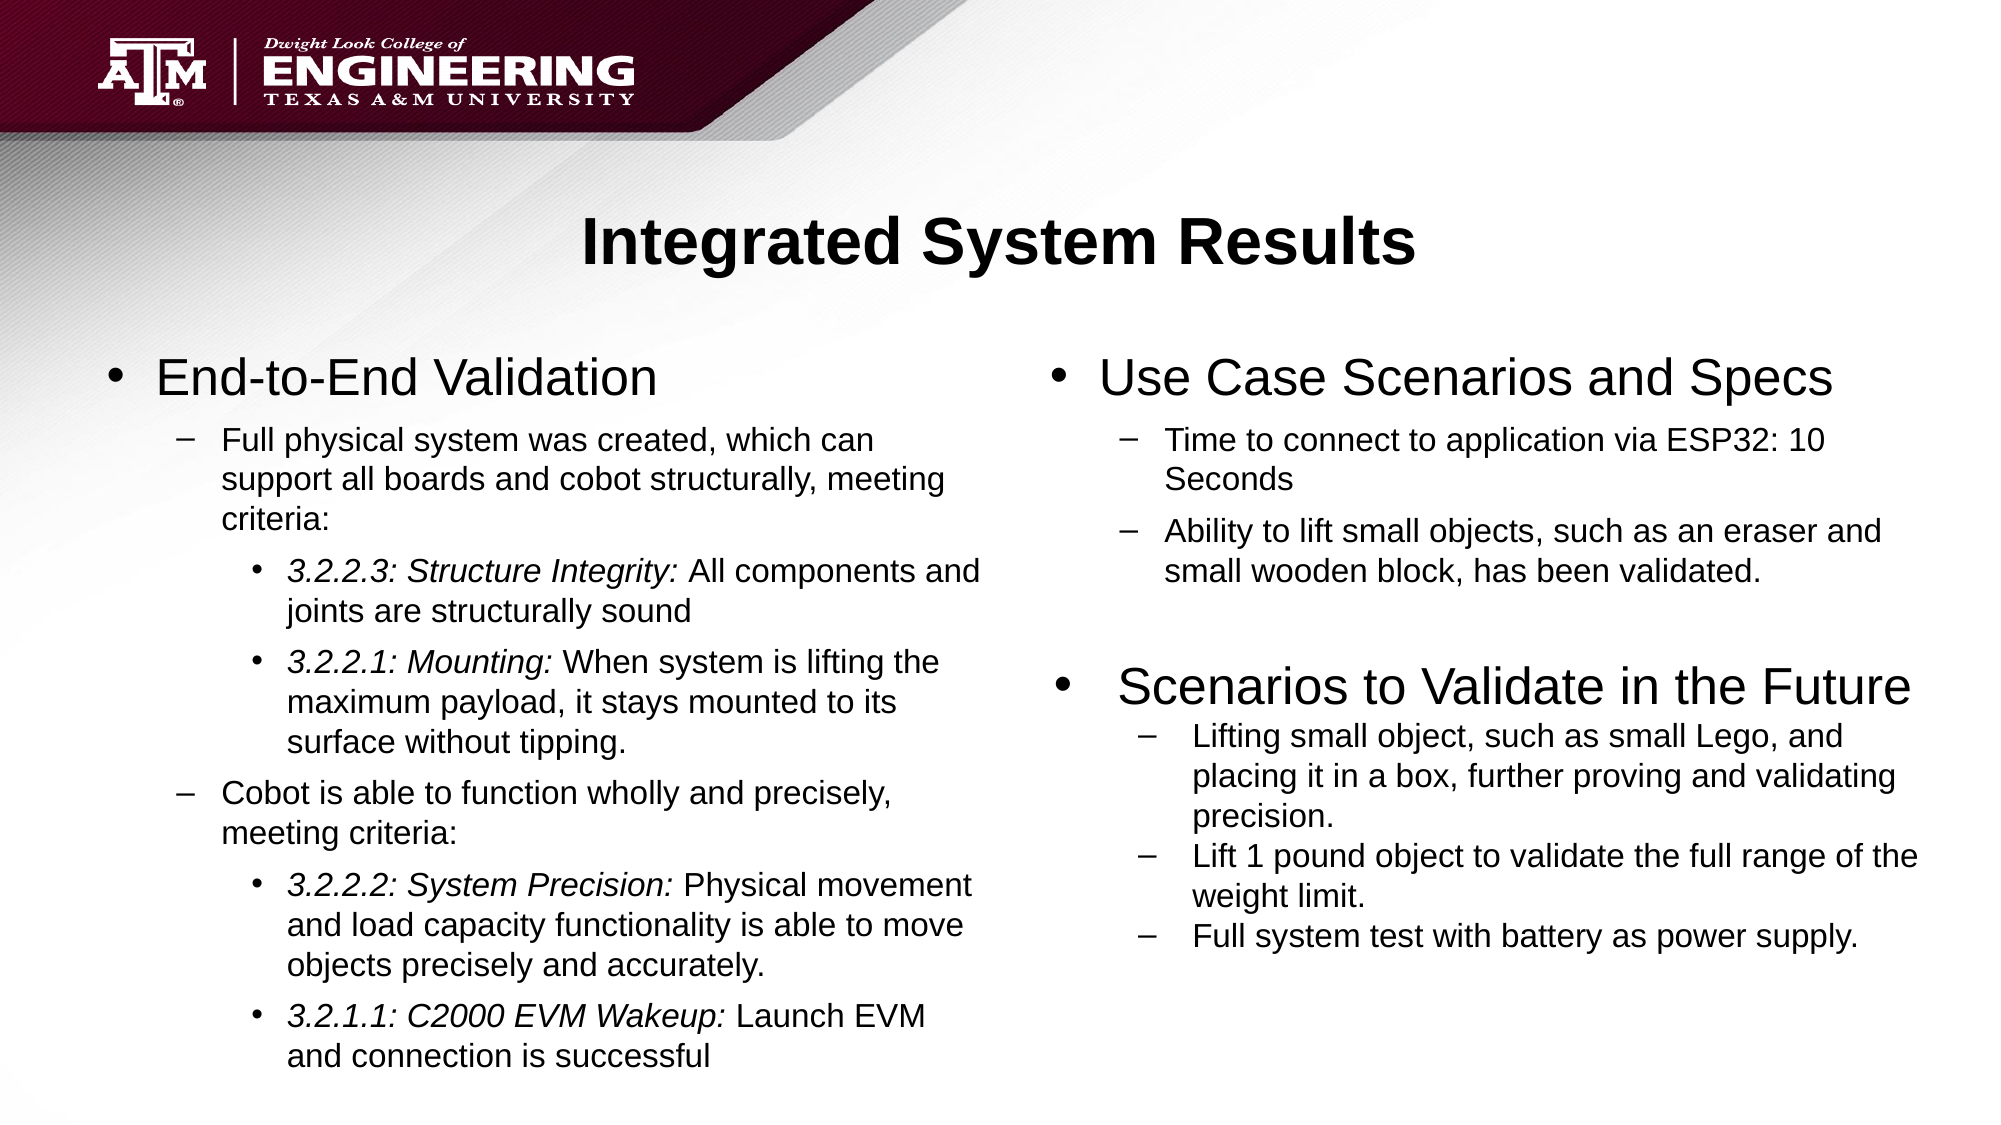

# Integrated System Results
End-to-End Validation
Full physical system was created, which can support all boards and cobot structurally, meeting criteria:
3.2.2.3: Structure Integrity: All components and joints are structurally sound
3.2.2.1: Mounting: When system is lifting the maximum payload, it stays mounted to its surface without tipping.
Cobot is able to function wholly and precisely, meeting criteria:
3.2.2.2: System Precision: Physical movement and load capacity functionality is able to move objects precisely and accurately.
3.2.1.1: C2000 EVM Wakeup: Launch EVM and connection is successful
Use Case Scenarios and Specs
Time to connect to application via ESP32: 10 Seconds
Ability to lift small objects, such as an eraser and small wooden block, has been validated.

Scenarios to Validate in the Future
Lifting small object, such as small Lego, and placing it in a box, further proving and validating precision.
Lift 1 pound object to validate the full range of the weight limit.
Full system test with battery as power supply.